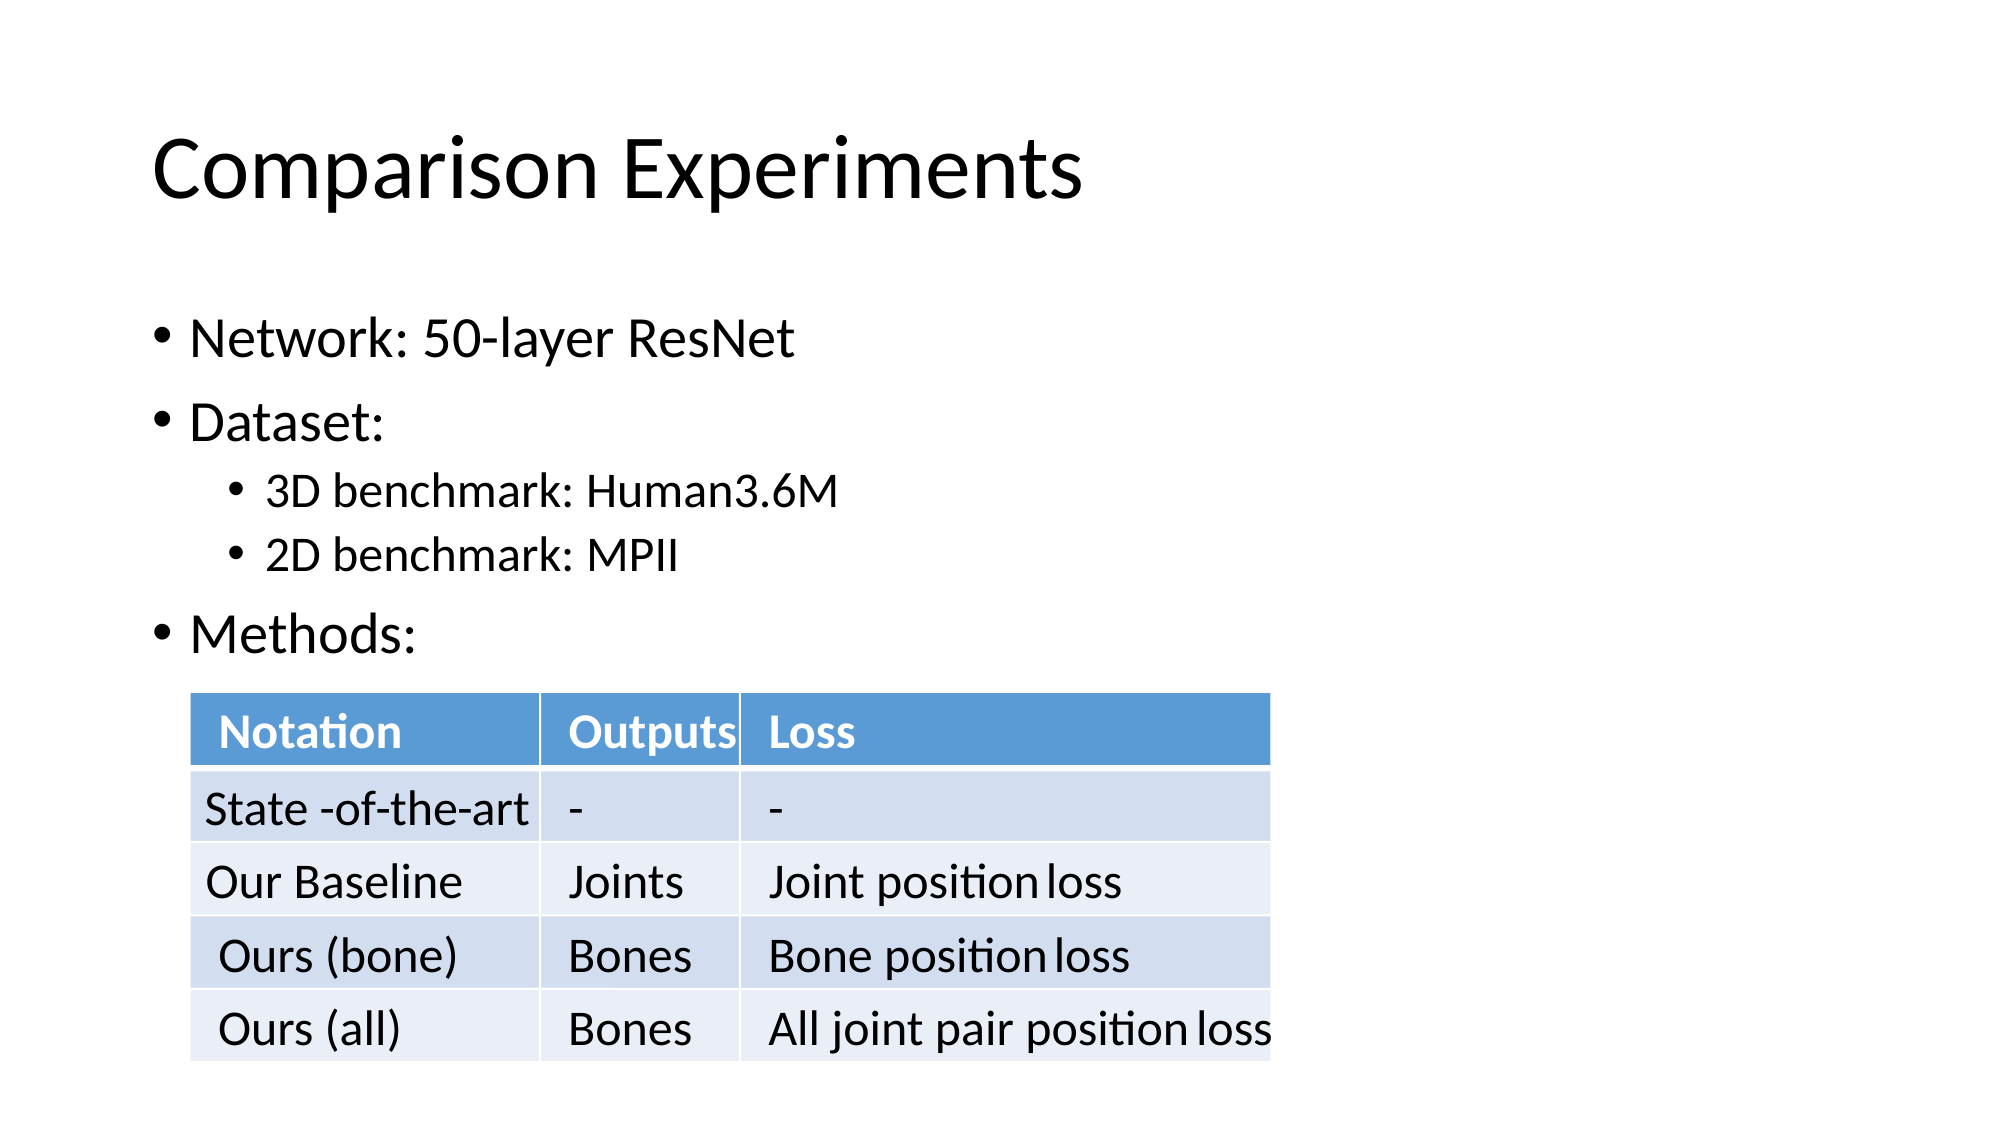

# Comparison Experiments
Network: 50-layer ResNet
Dataset:
3D benchmark: Human3.6M
2D benchmark: MPII
Methods:

Notation
Outputs
Loss

State
-
of
-
the
-
art
-
-

Our Baseline
Joints
Joint position
loss

Ours (bone)
Bones
Bone position
loss

Ours (all)
Bones
All joint pair position
loss